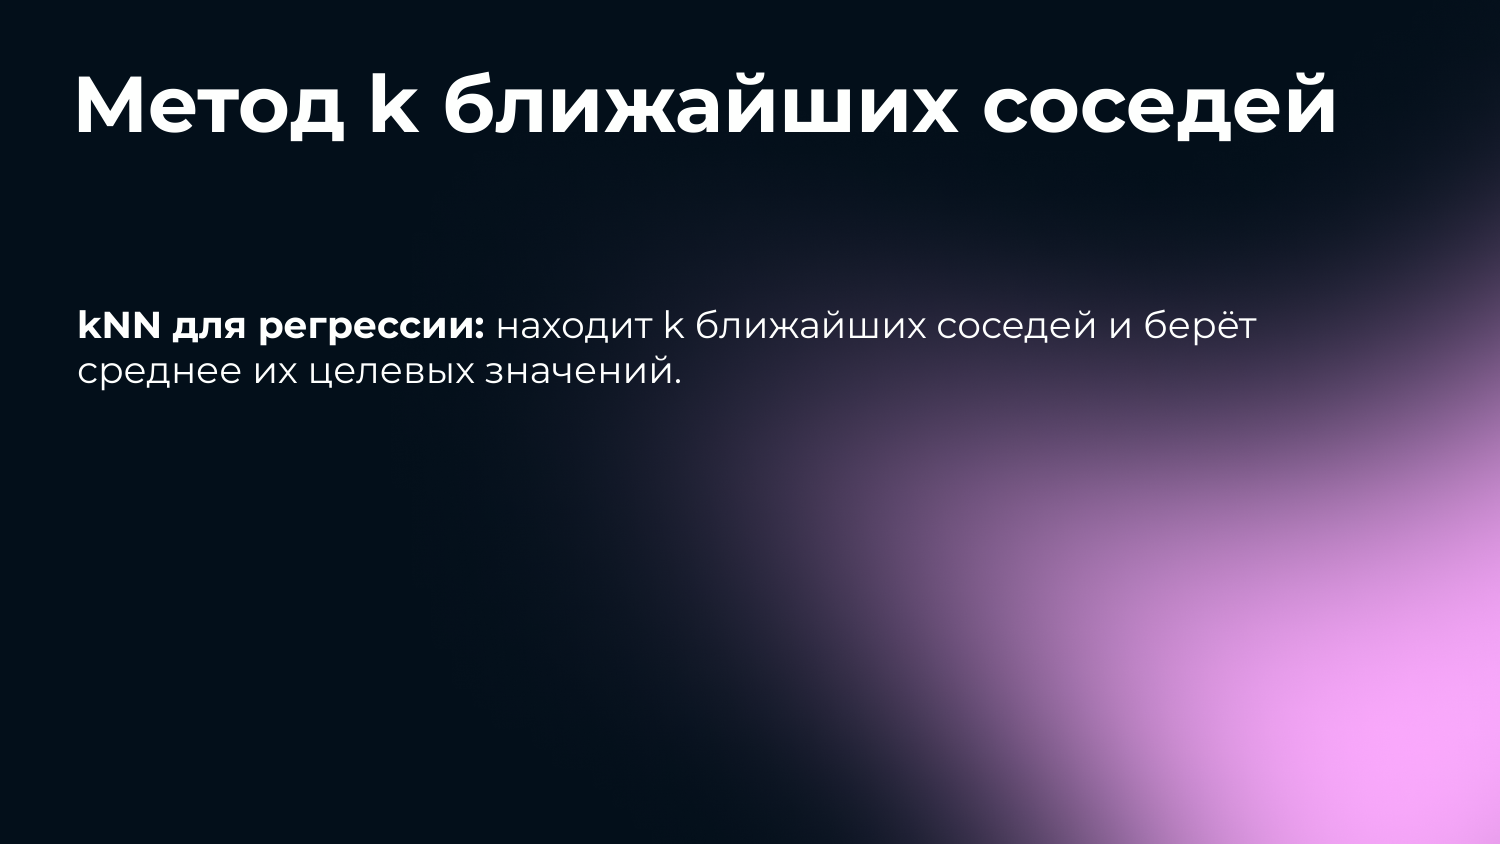

# Метод k ближайших соседей
kNN для регрессии: находит k ближайших соседей и берёт среднее их целевых значений.